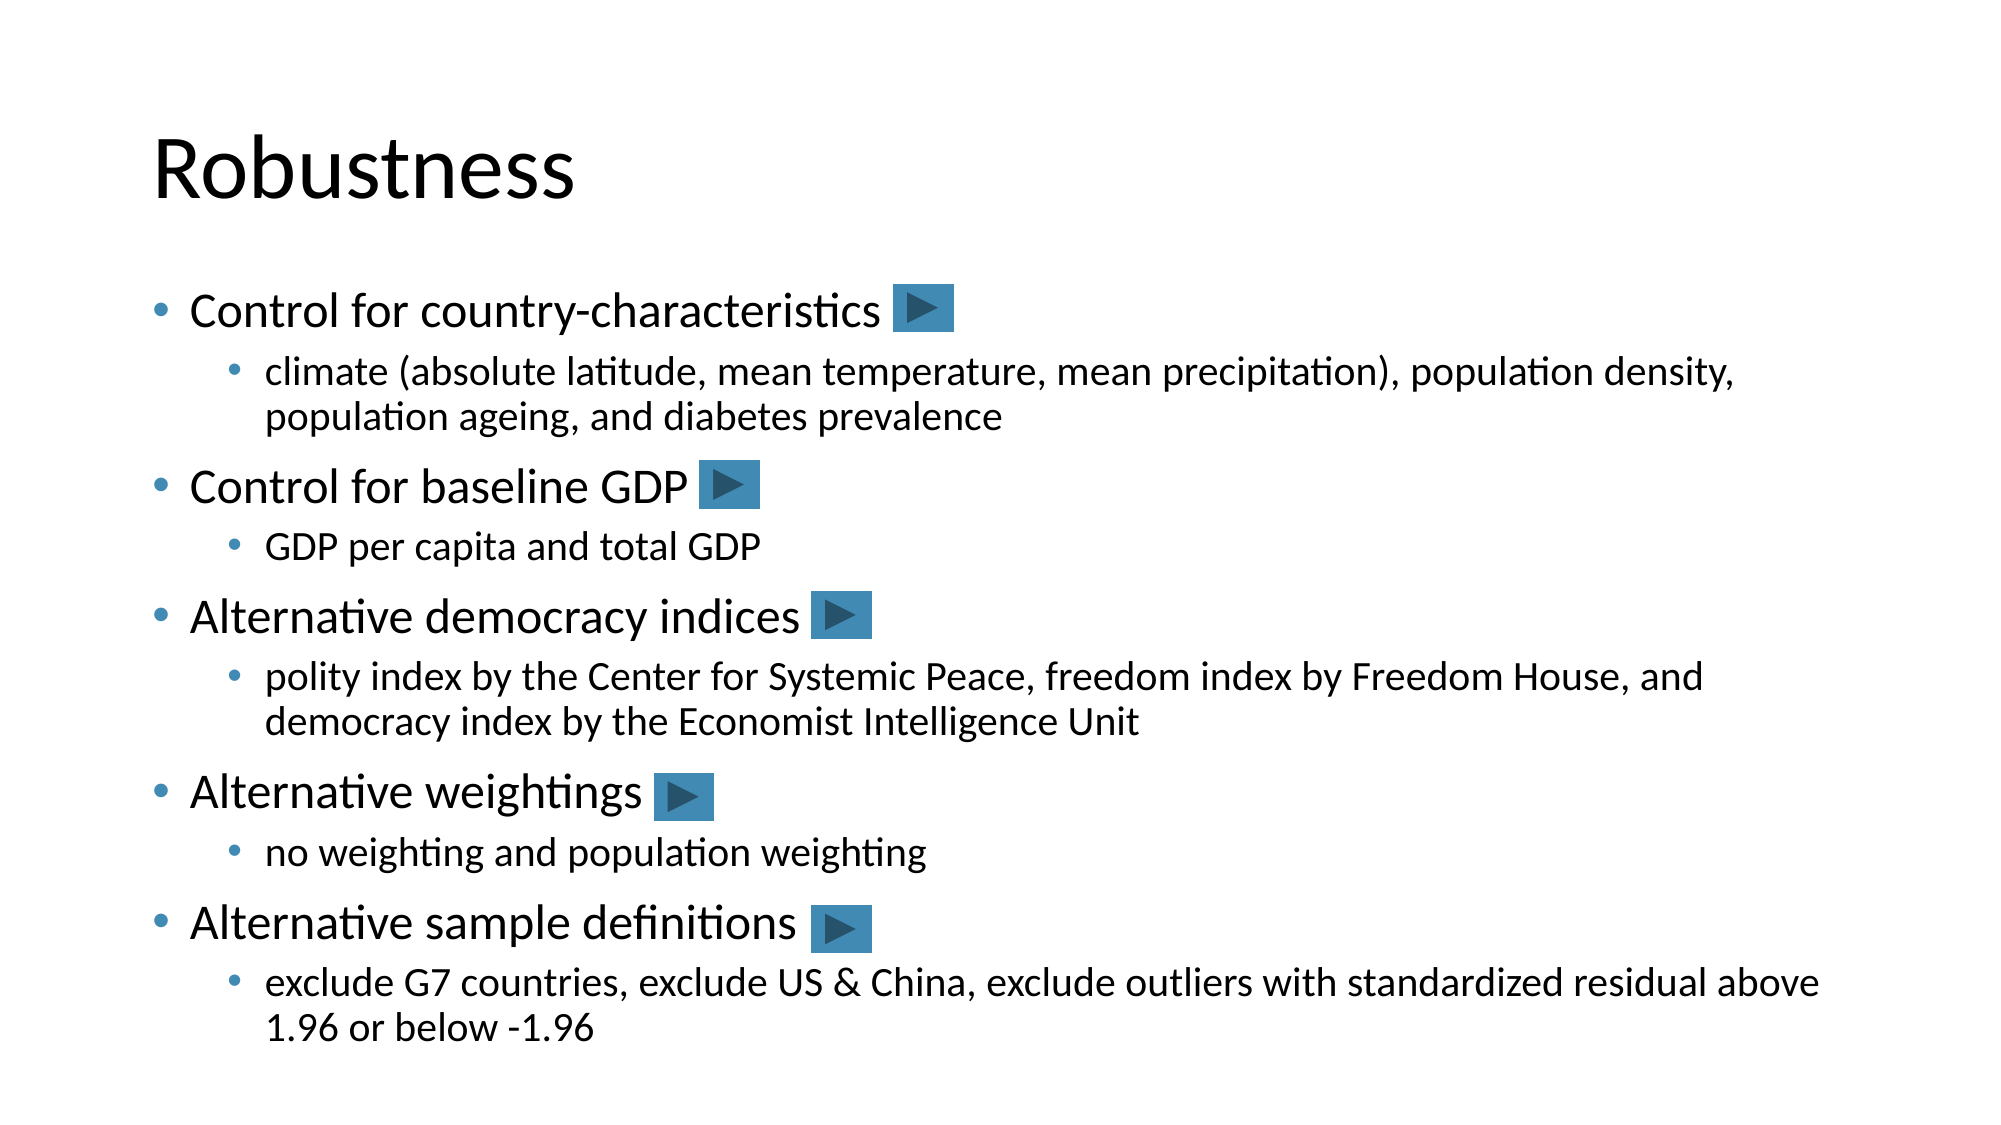

# Robustness
Control for country-characteristics
climate (absolute latitude, mean temperature, mean precipitation), population density, population ageing, and diabetes prevalence
Control for baseline GDP
GDP per capita and total GDP
Alternative democracy indices
polity index by the Center for Systemic Peace, freedom index by Freedom House, and democracy index by the Economist Intelligence Unit
Alternative weightings
no weighting and population weighting
Alternative sample definitions
exclude G7 countries, exclude US & China, exclude outliers with standardized residual above 1.96 or below -1.96